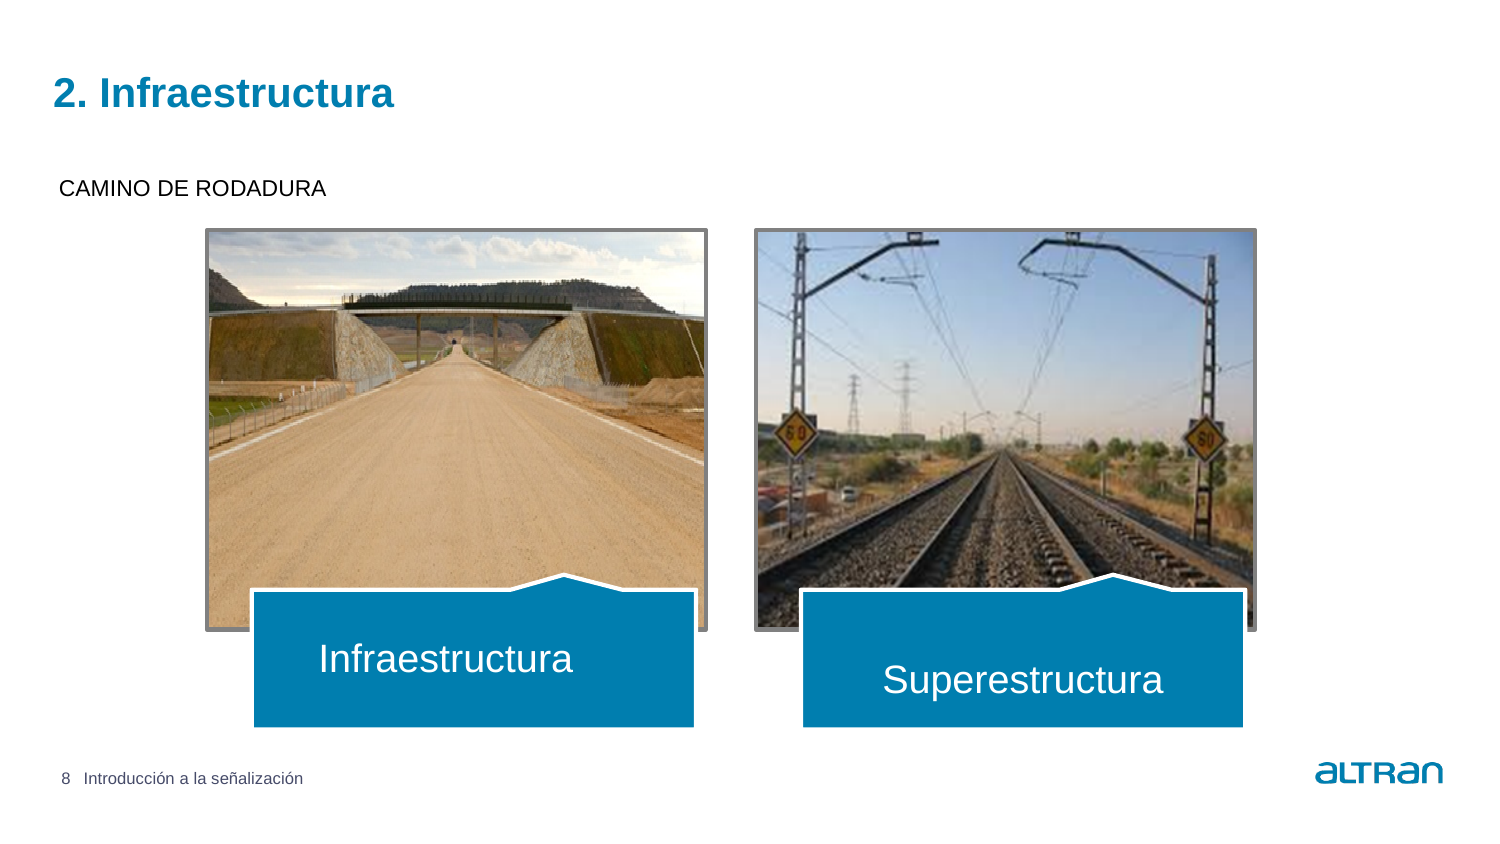

# 2. Infraestructura
CAMINO DE RODADURA
Infraestructura
	Superestructura
8
Introducción a la señalización
Date